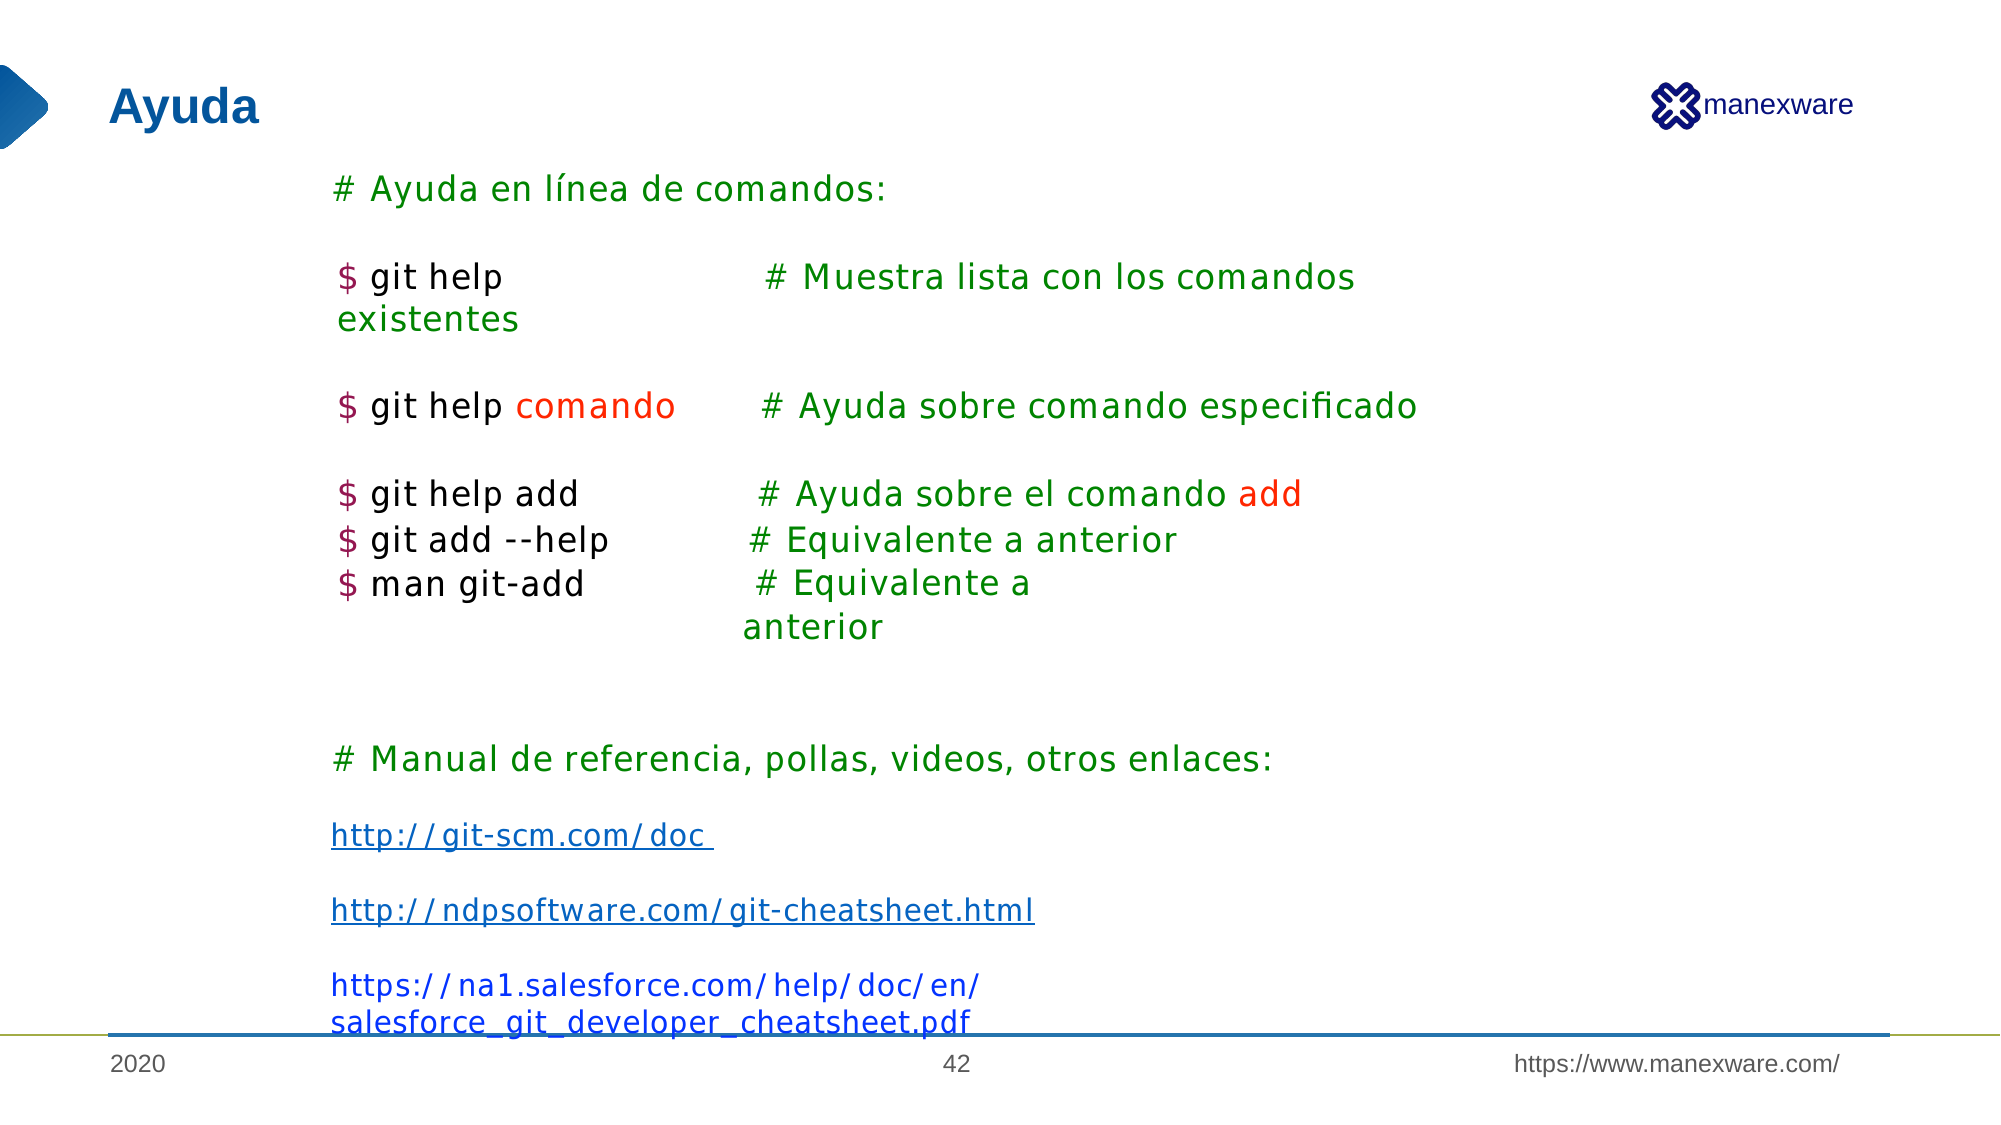

# Ayuda
# Ayuda en línea de comandos:

$ git help	# Muestra lista con los comandos existentes

$ git help comando	# Ayuda sobre comando especificado

$ git help add	# Ayuda sobre el comando add
$ git add --help
$ man git-add
# Equivalente a anterior  # Equivalente a anterior
# Manual de referencia, pollas, videos, otros enlaces:
http://git-scm.com/doc  http://ndpsoftware.com/git-cheatsheet.html

https://na1.salesforce.com/help/doc/en/salesforce_git_developer_cheatsheet.pdf